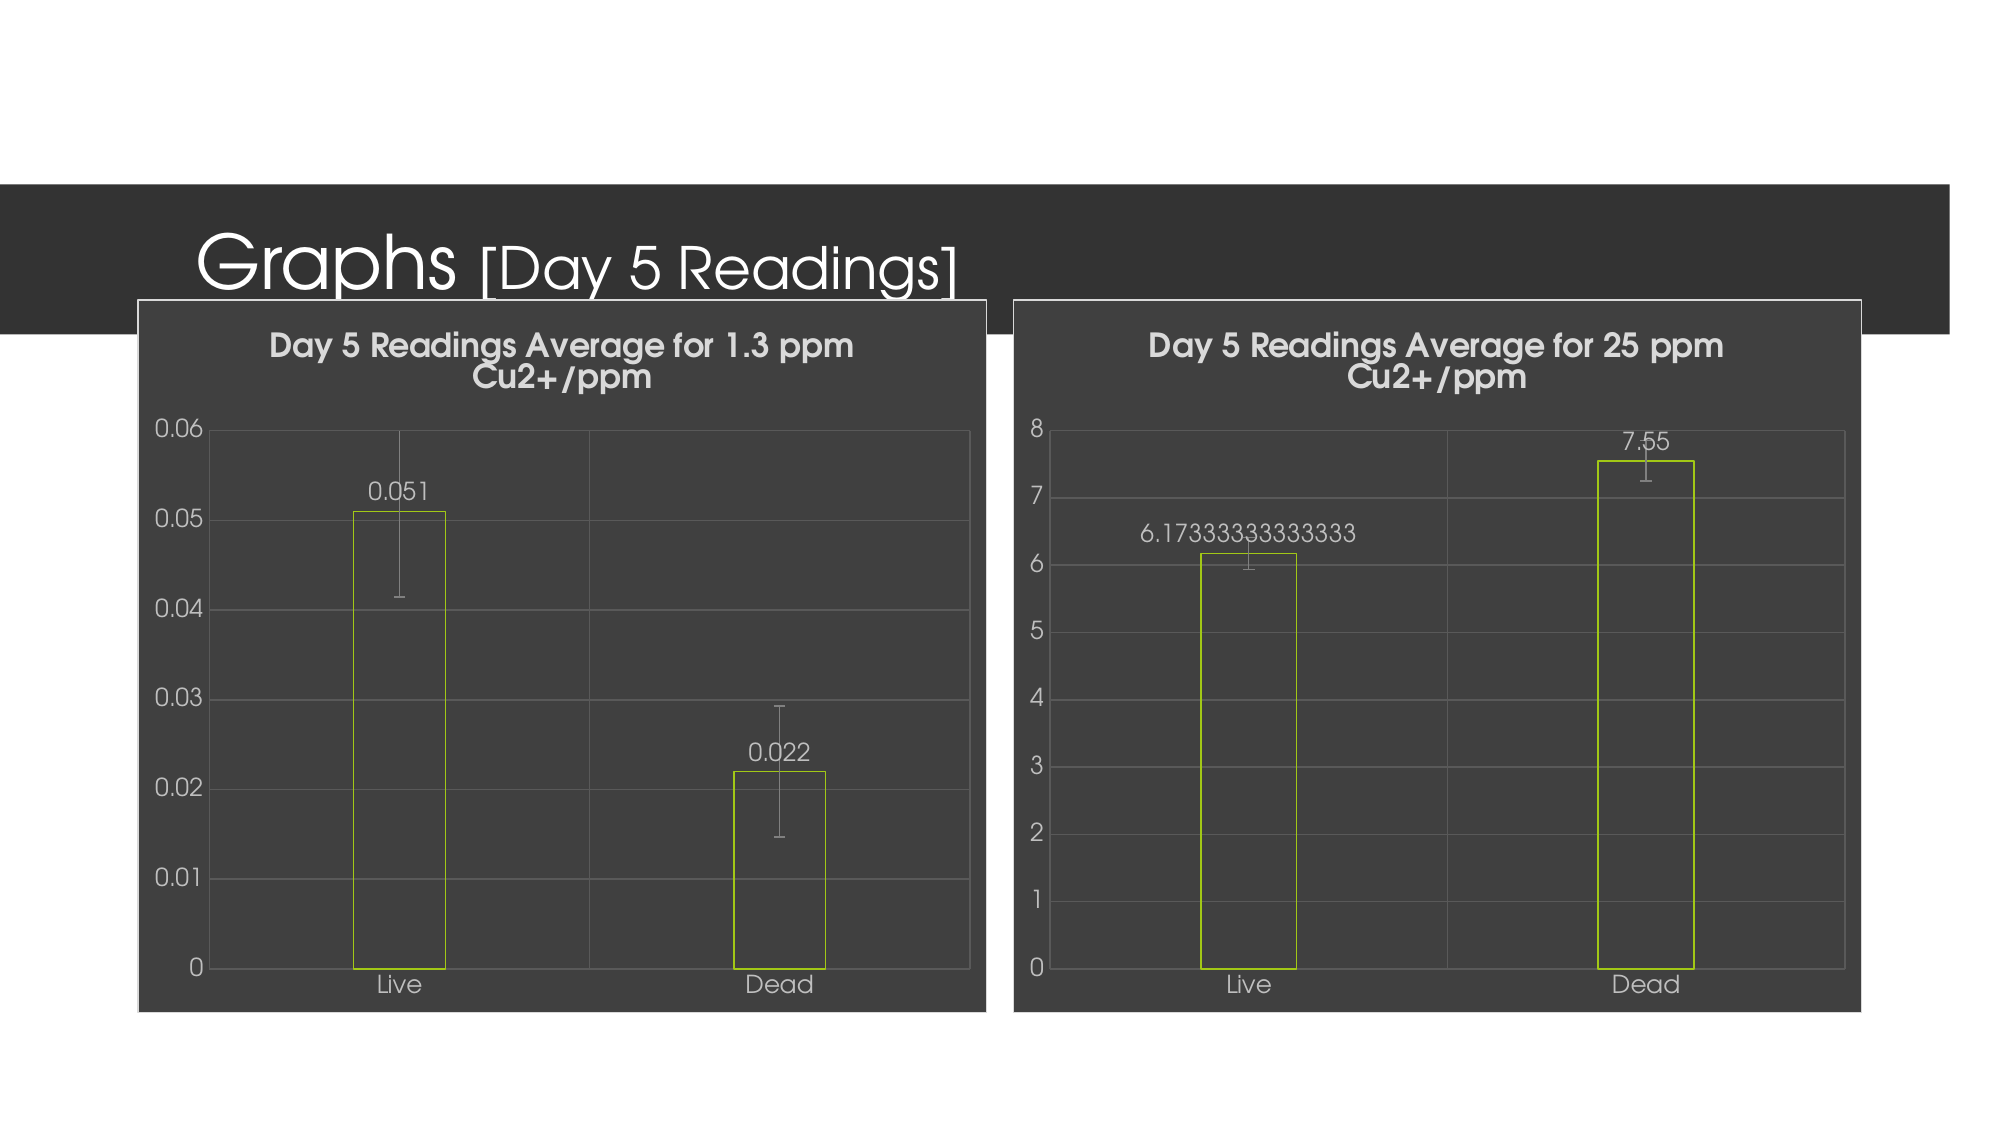

# Graphs [Day 5 Readings]

### Chart: Day 5 Readings Average for 1.3 ppm Cu2+/ppm

| Category | Day 5 Readings Average/ppm |
|---|---|
| Live | 0.051 |
| Dead | 0.022 |

### Chart: Day 5 Readings Average for 25 ppm Cu2+/ppm

| Category | Day 5 Readings Average/ppm |
|---|---|
| Live | 6.173333333333333 |
| Dead | 7.550000000000002 |
48